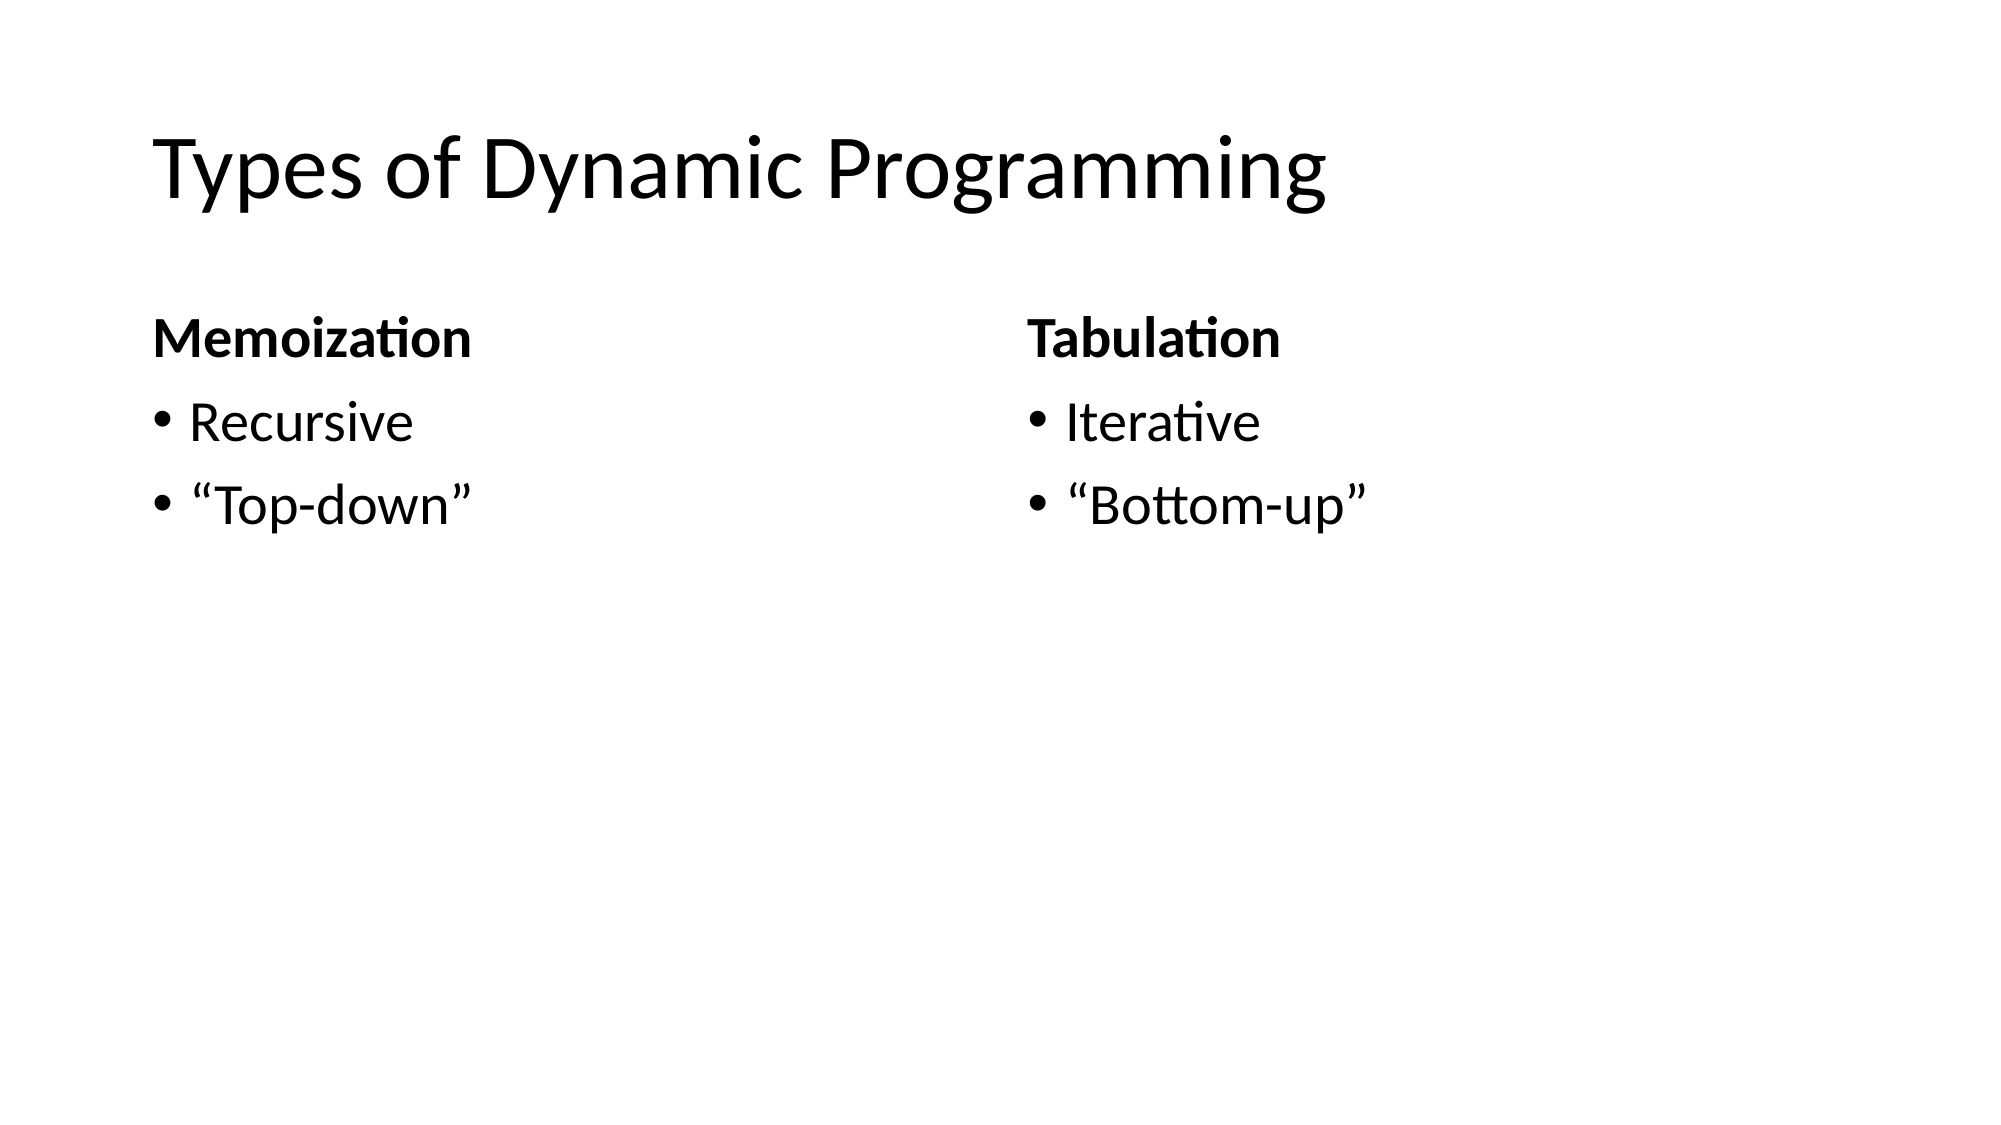

# Types of Dynamic Programming
Memoization
Recursive
“Top-down”
Tabulation
Iterative
“Bottom-up”